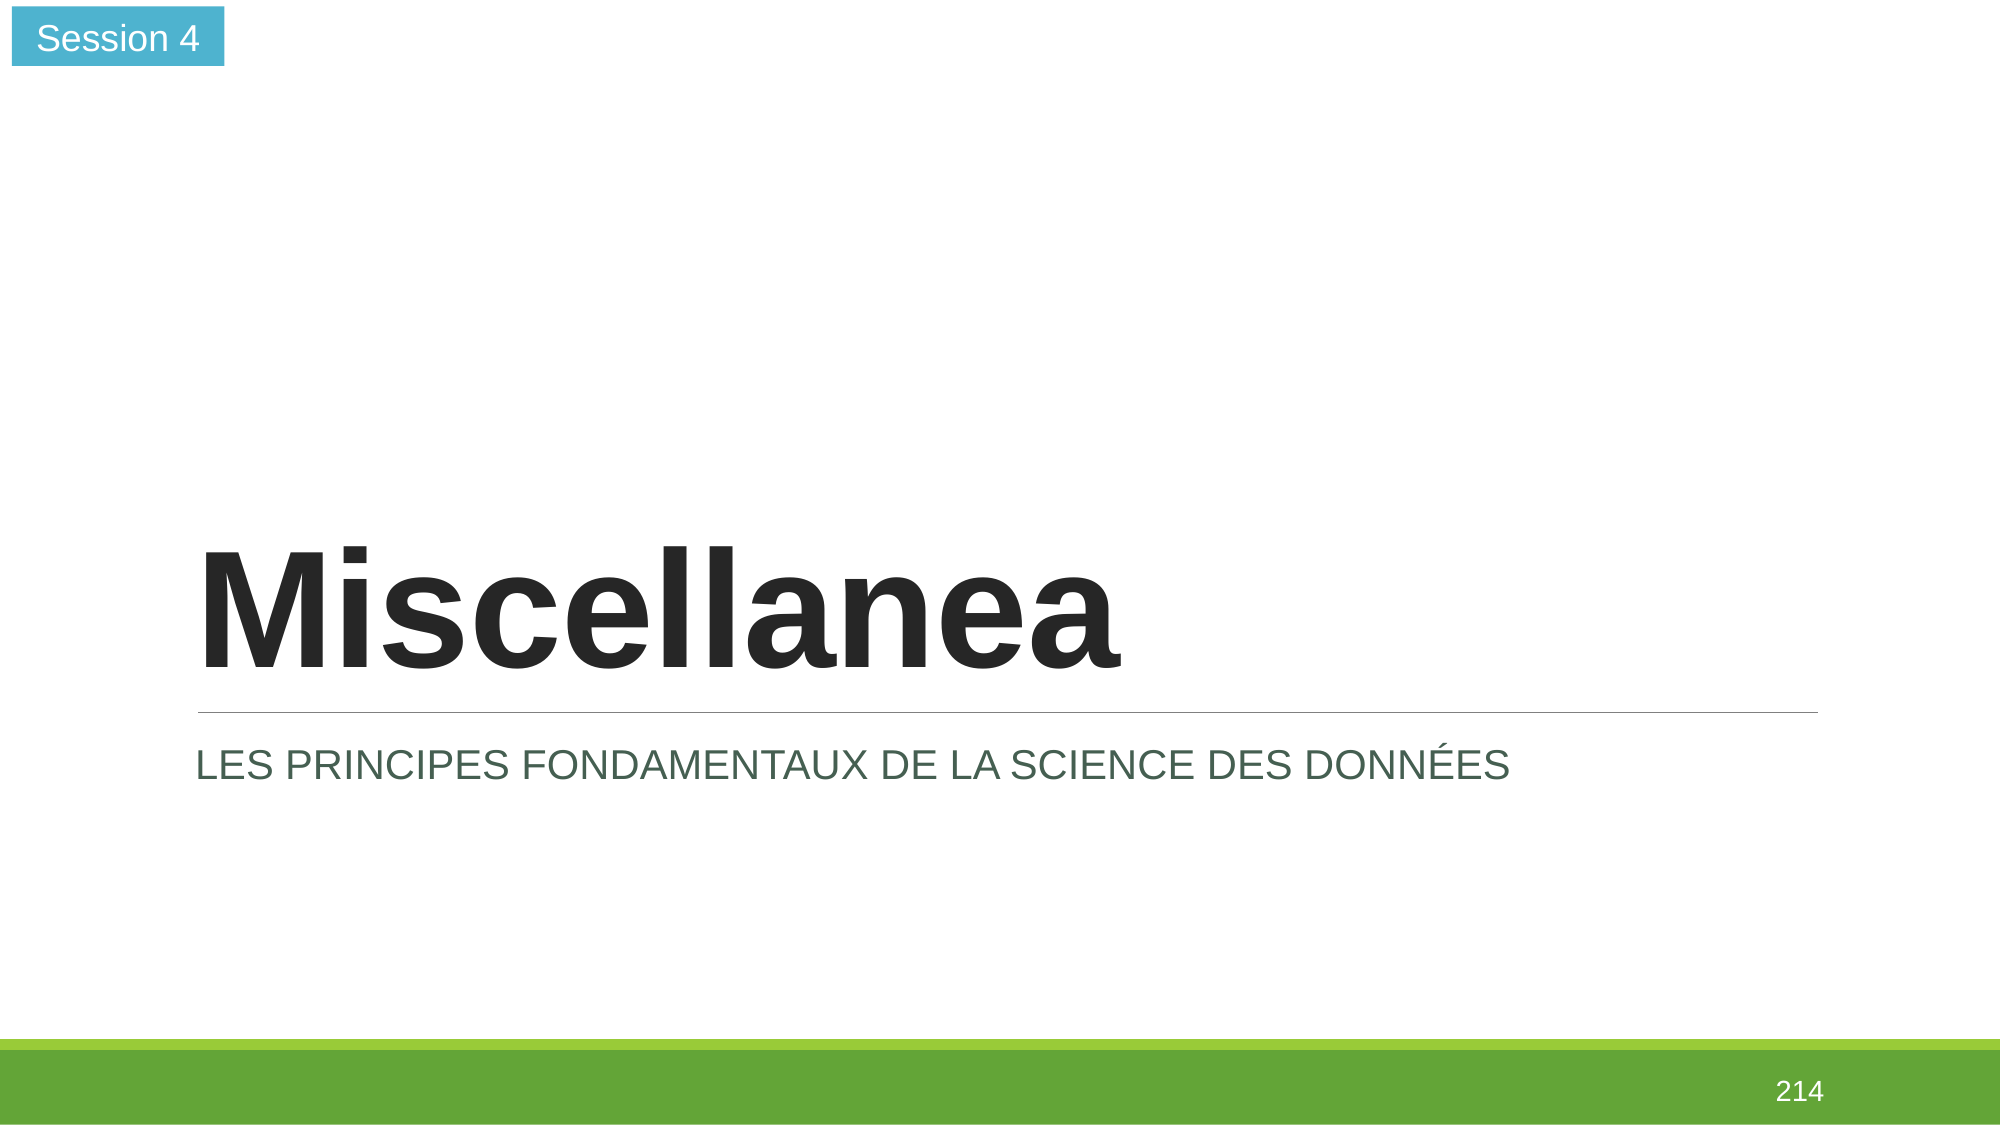

Session 4
# Miscellanea
LES PRINCIPES FONDAMENTAUX DE LA SCIENCE DES DONNÉES
214